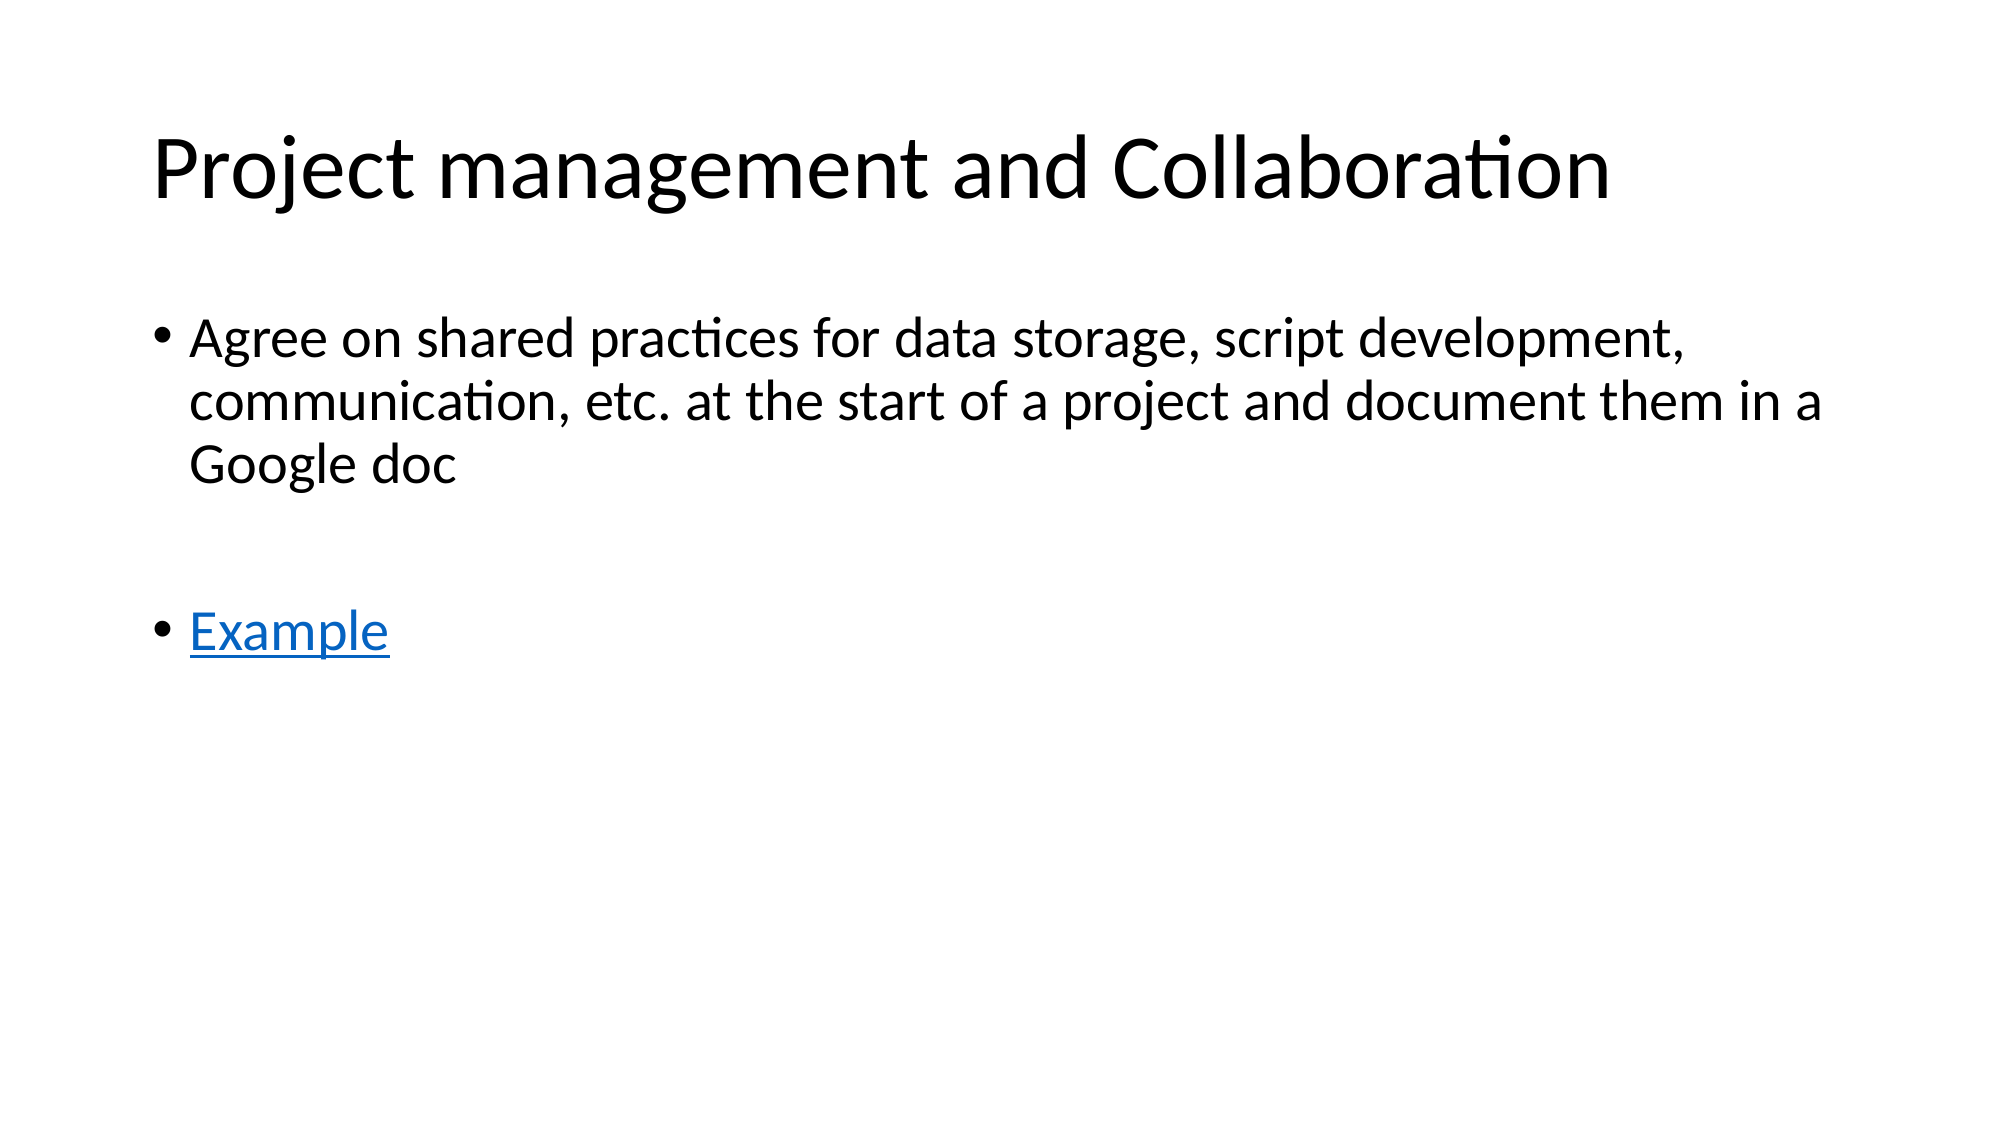

# Project management and Collaboration
Agree on shared practices for data storage, script development, communication, etc. at the start of a project and document them in a Google doc

Example